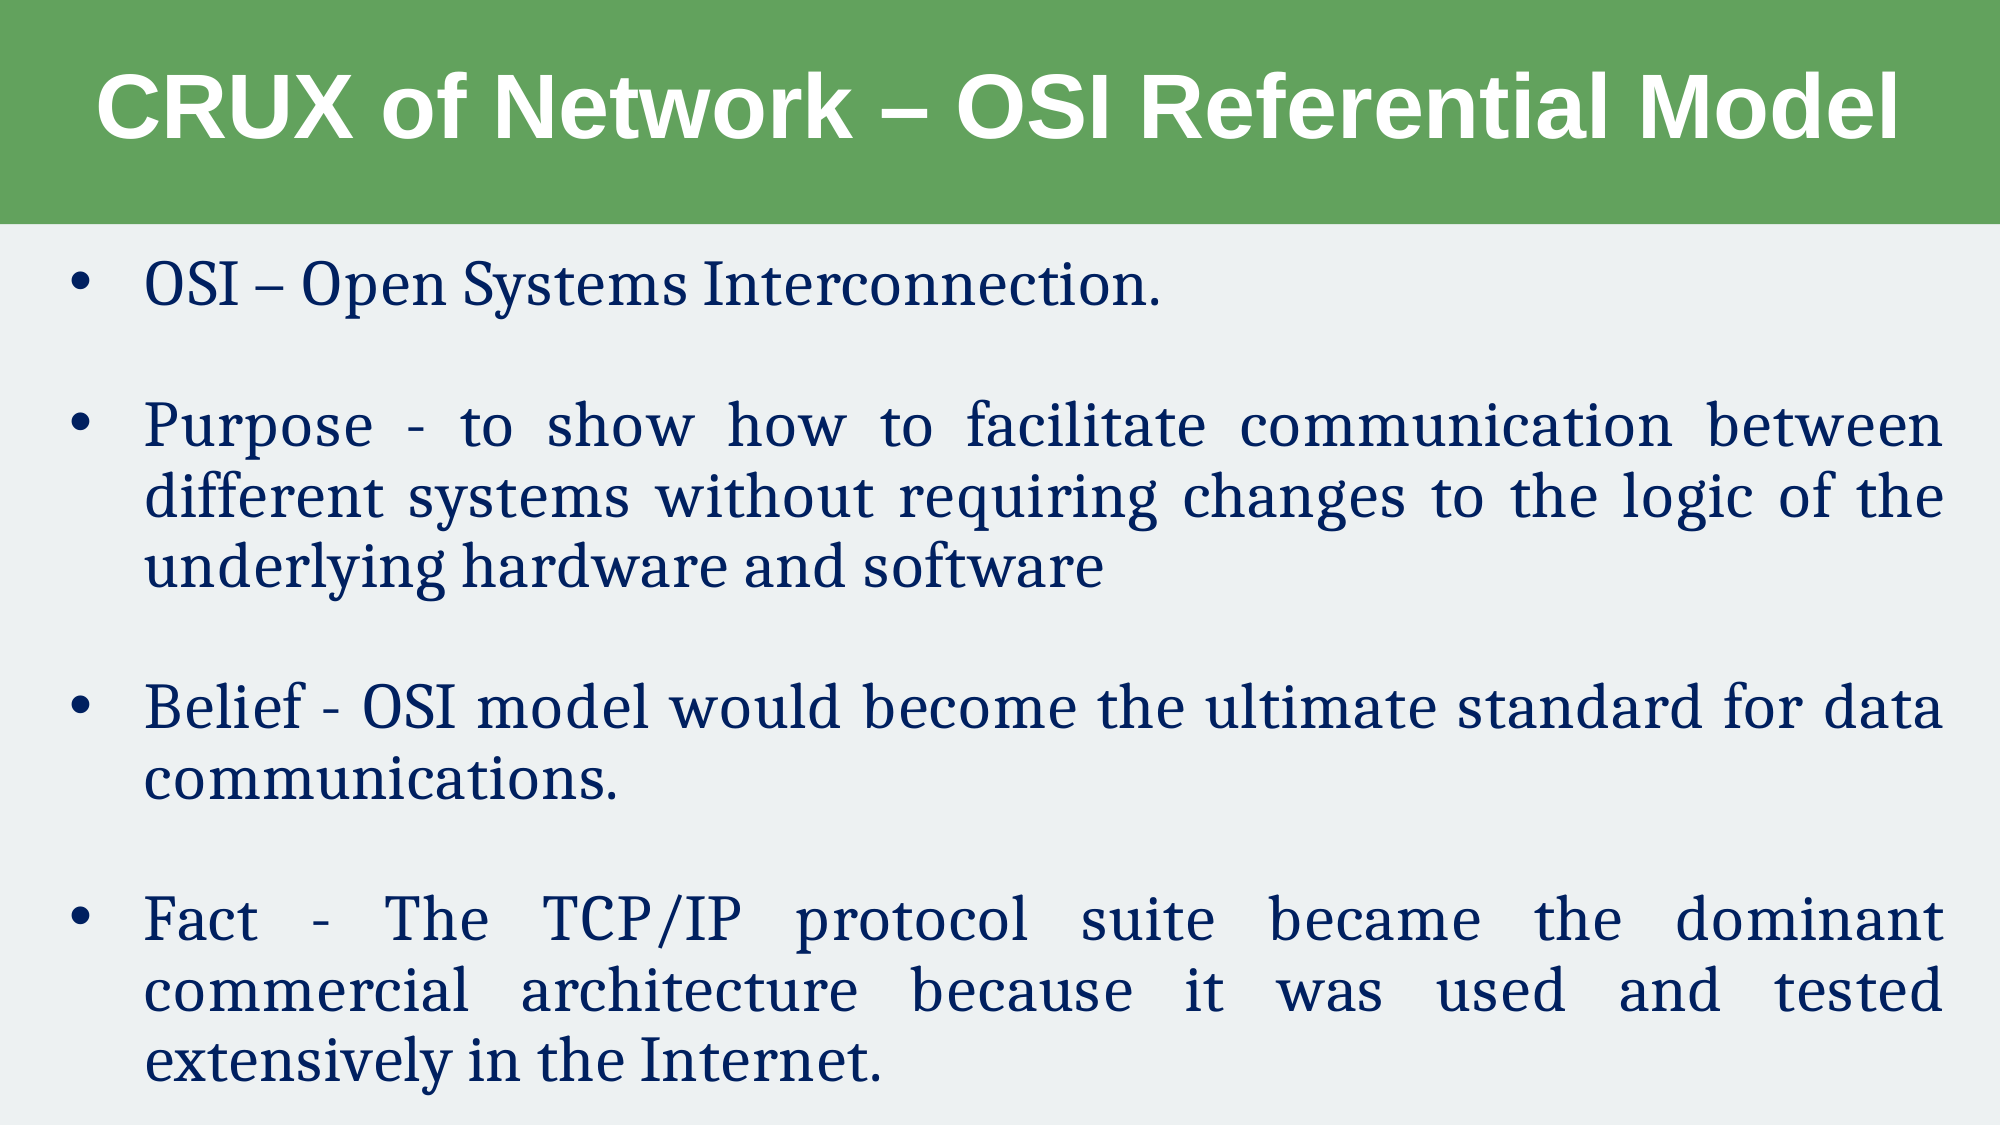

# CRUX of Network – OSI Referential Model
OSI – Open Systems Interconnection.

Purpose - to show how to facilitate communication between different systems without requiring changes to the logic of the underlying hardware and software

Belief - OSI model would become the ultimate standard for data communications.

Fact - The TCP/IP protocol suite became the dominant commercial architecture because it was used and tested extensively in the Internet.